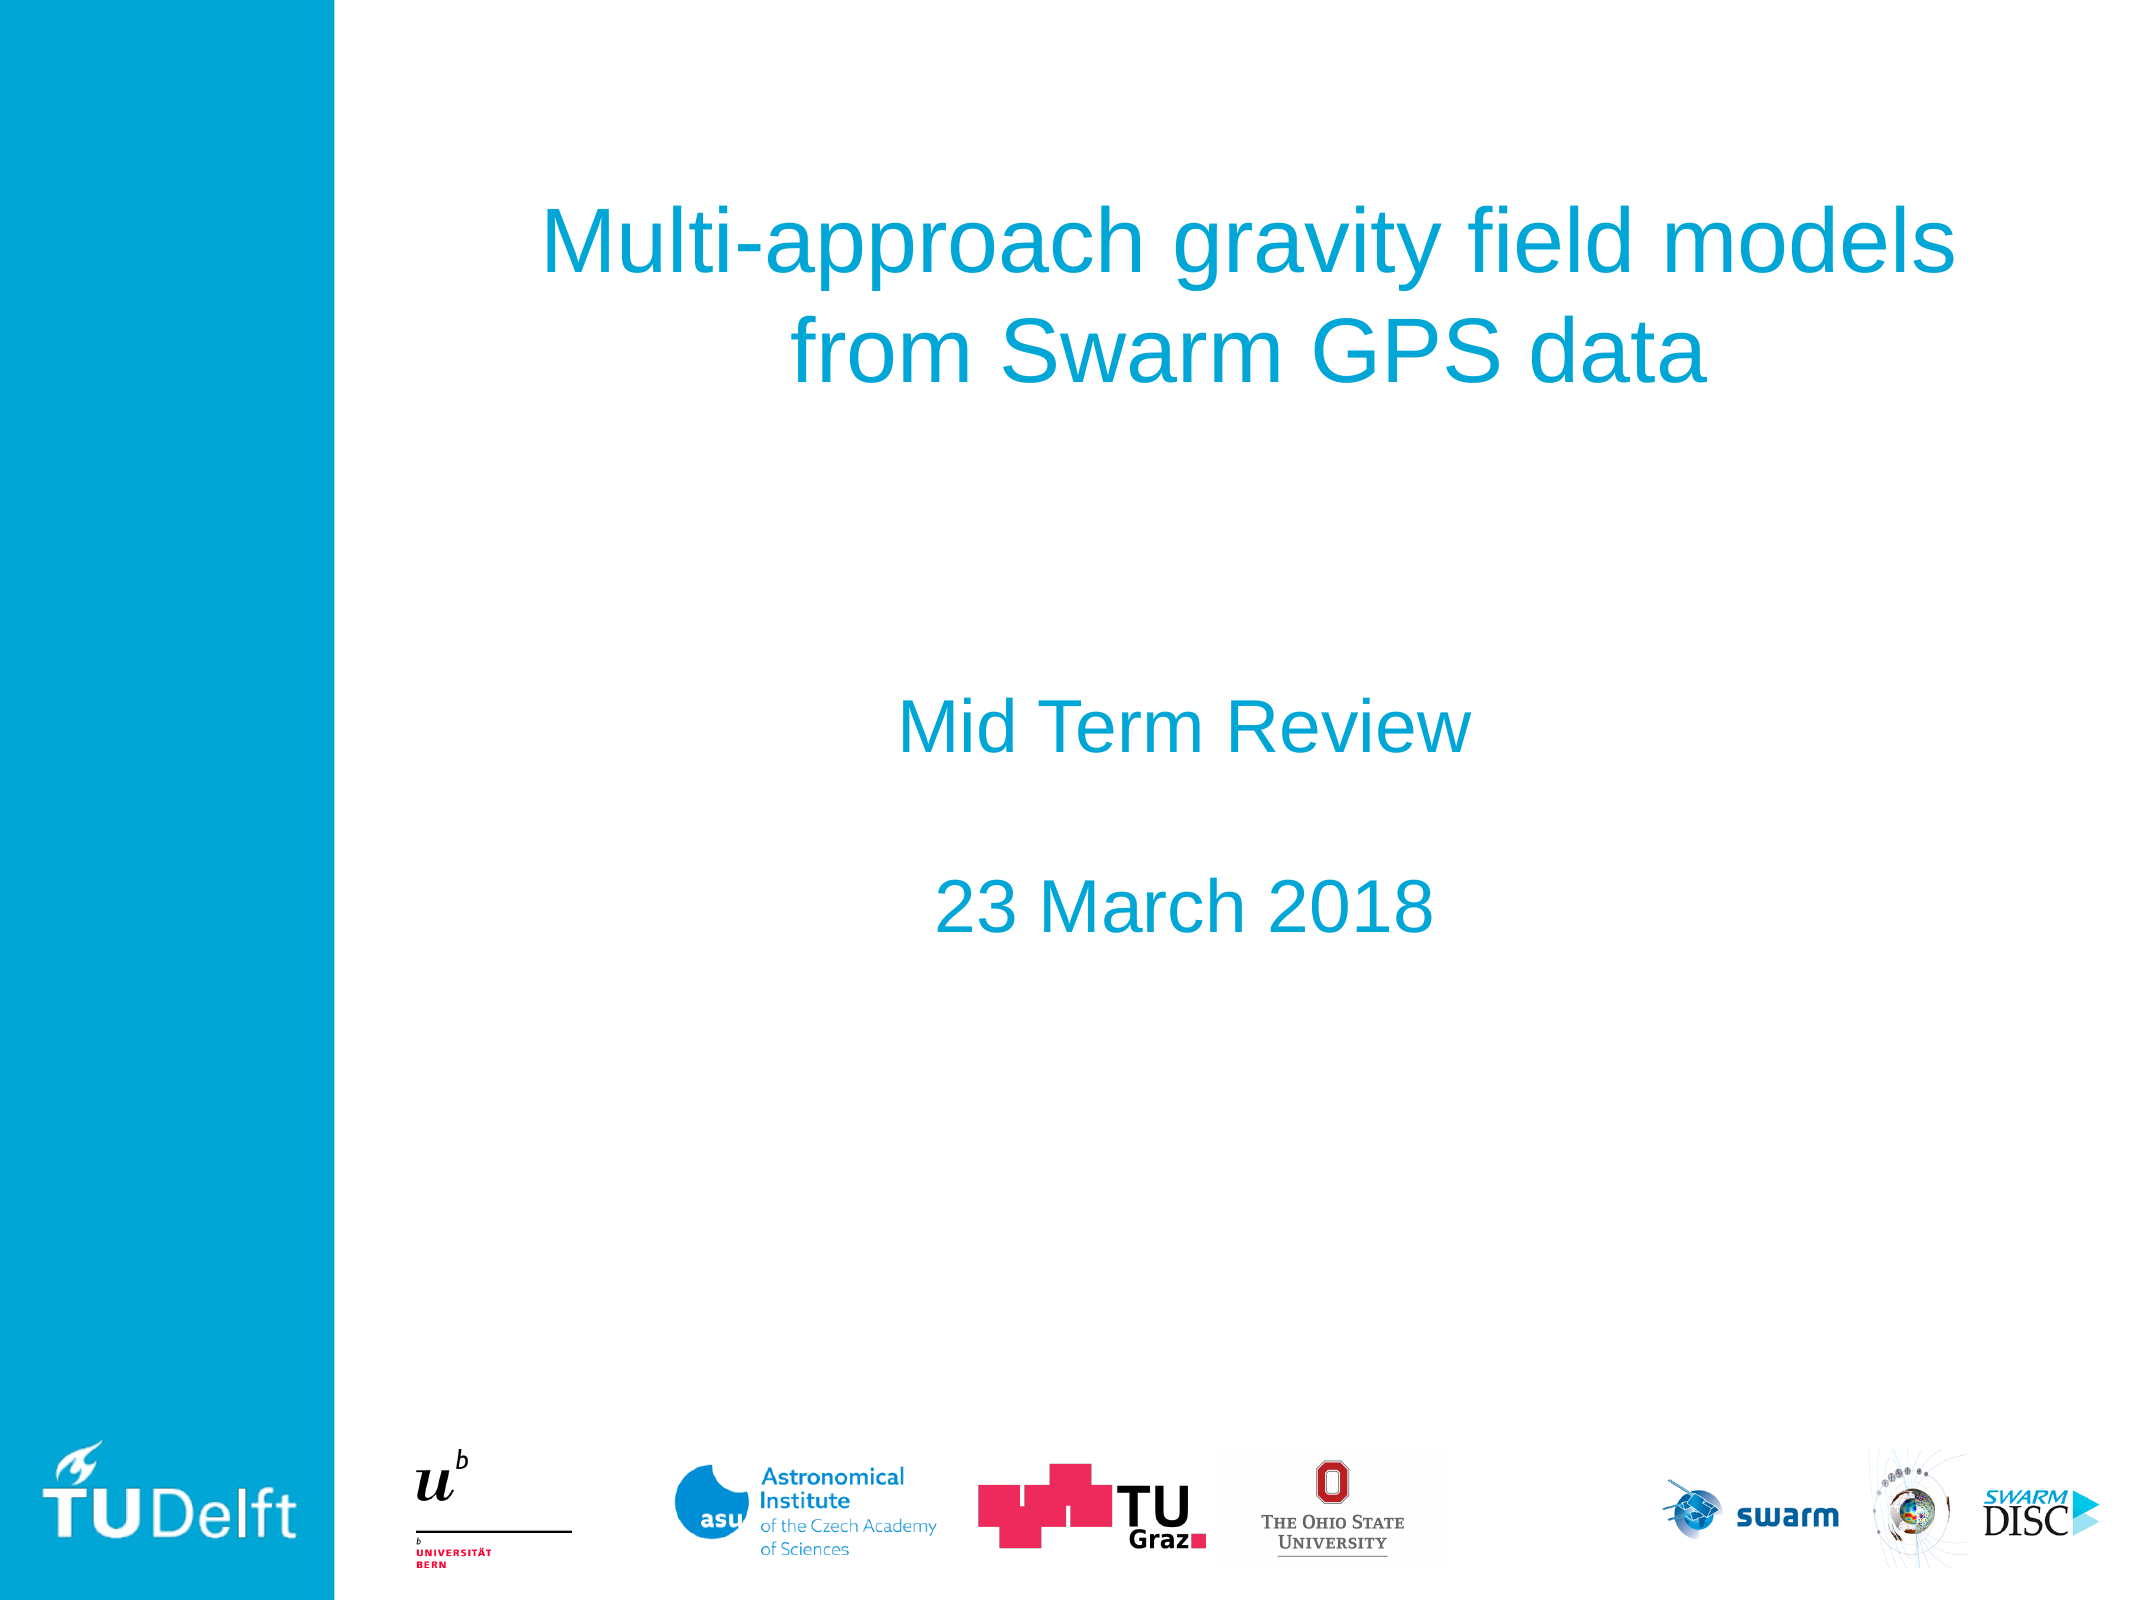

Multi-approach gravity field models from Swarm GPS data

Mid Term Review

23 March 2018